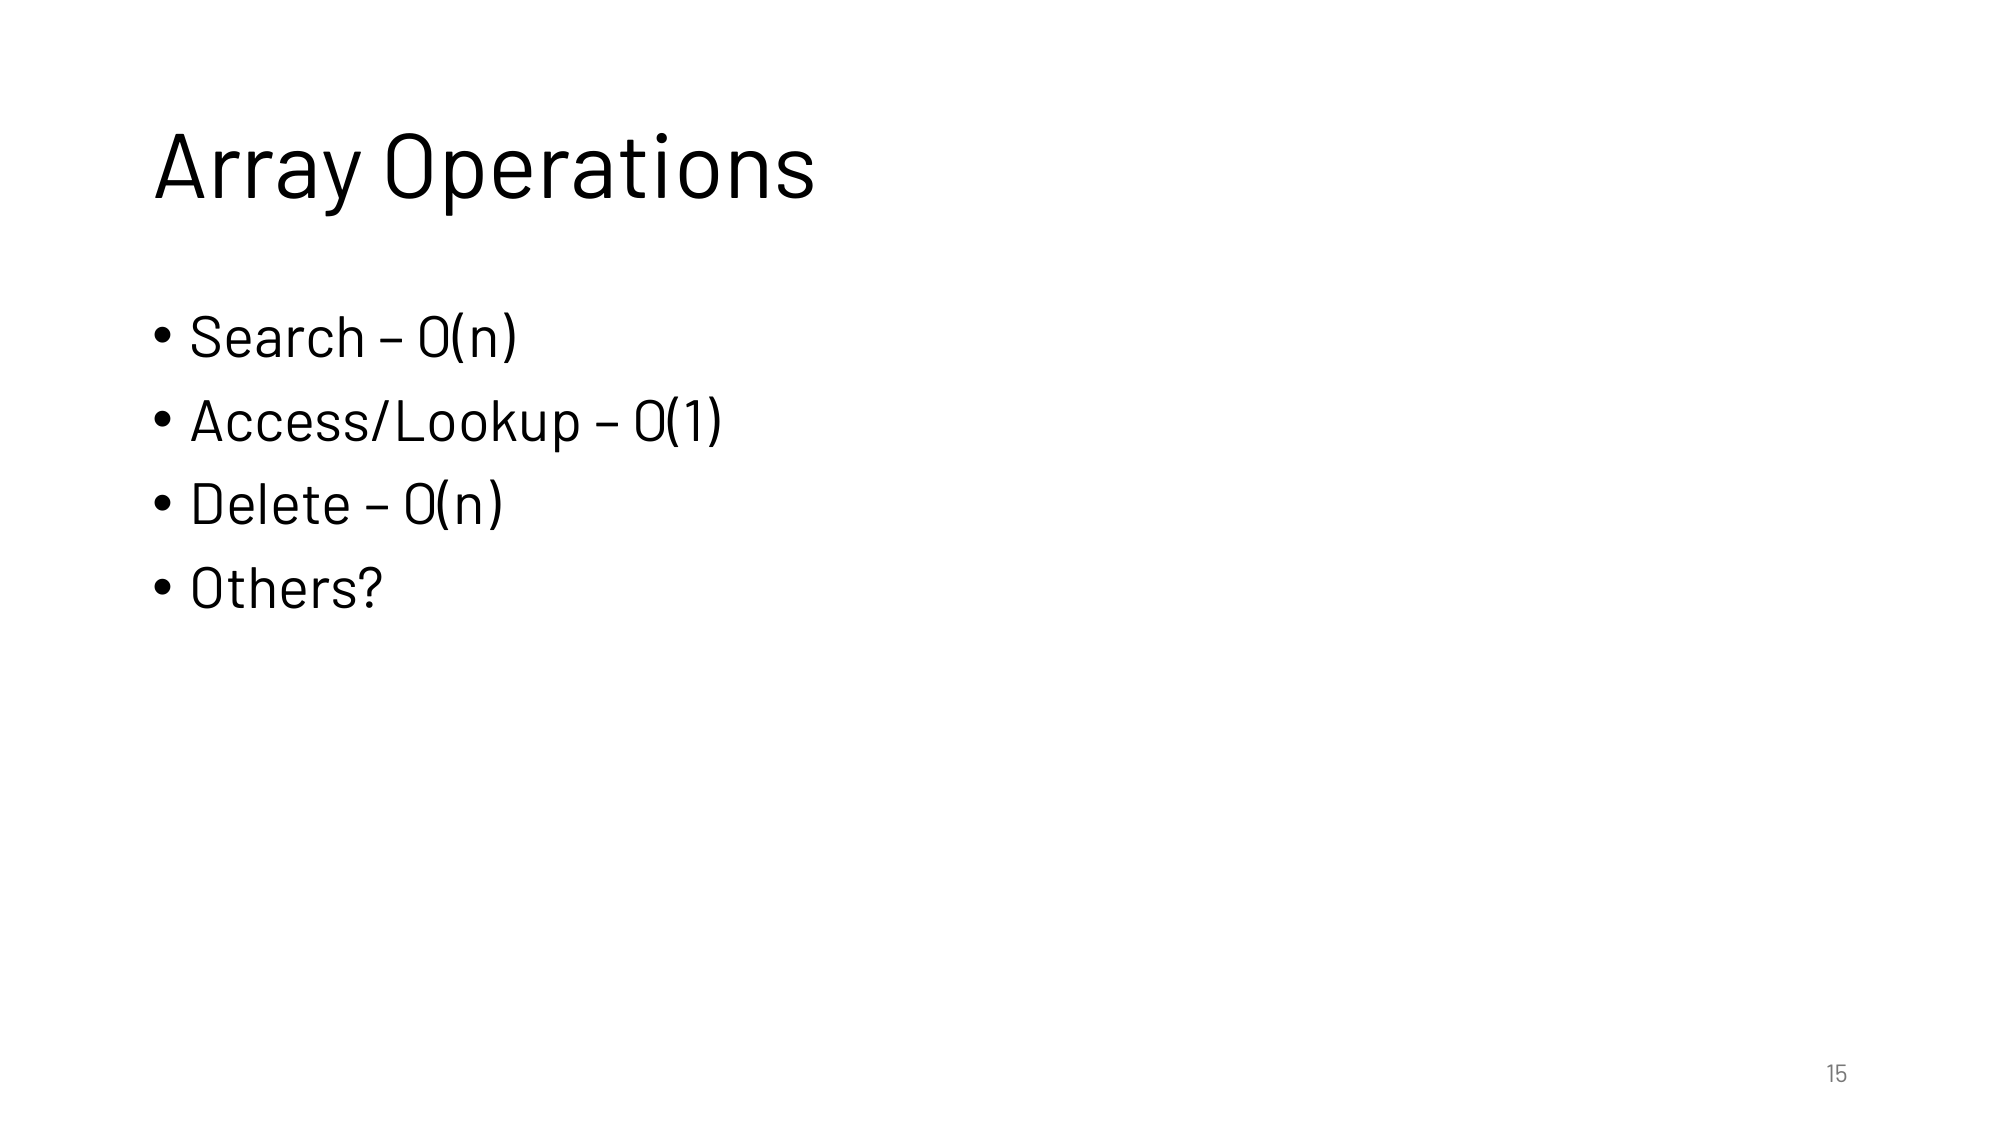

# Array Operations
Search – O(n)
Access/Lookup – O(1)
Delete – O(n)
Others?
15